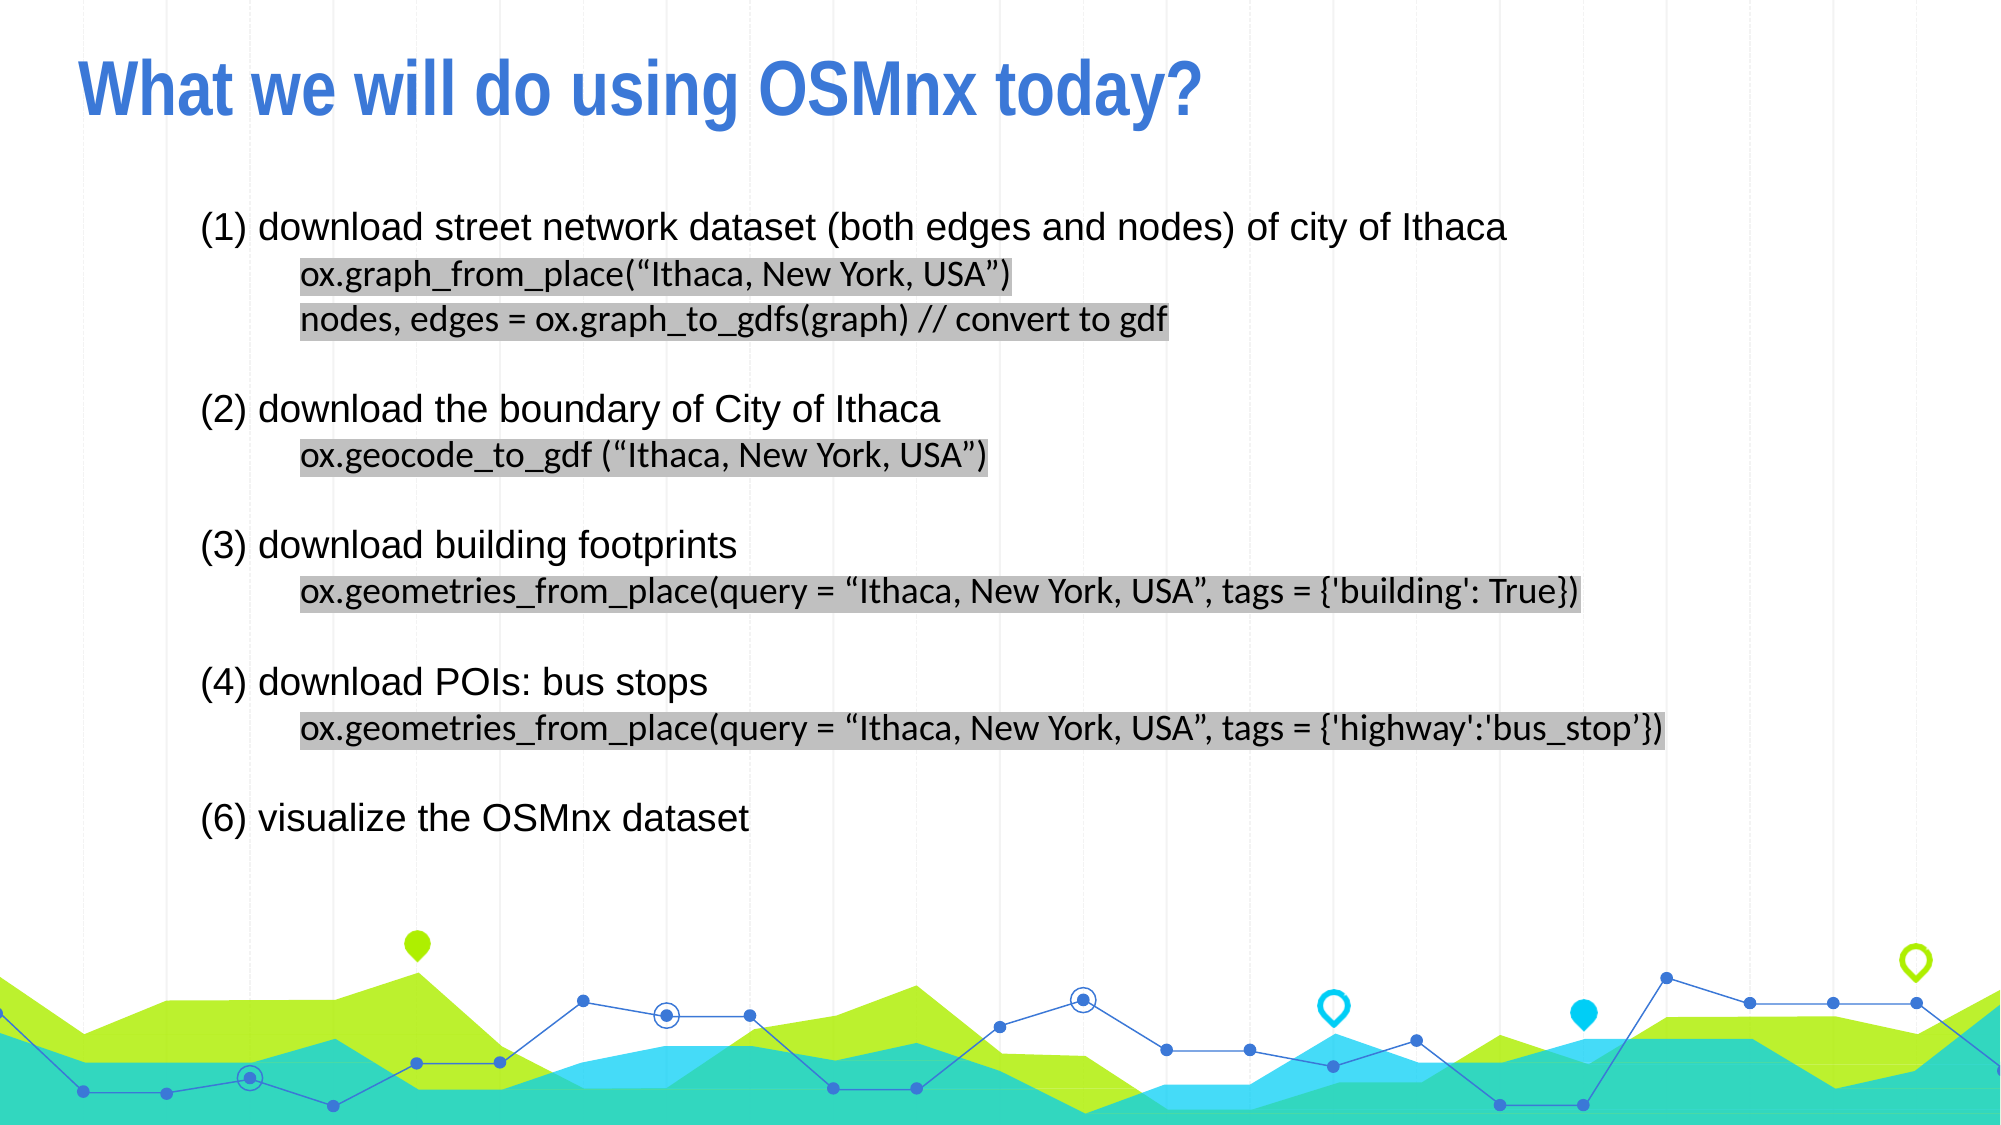

# What we will do using OSMnx today?
(1) download street network dataset (both edges and nodes) of city of Ithaca
ox.graph_from_place(“Ithaca, New York, USA”)
nodes, edges = ox.graph_to_gdfs(graph) // convert to gdf

(2) download the boundary of City of Ithaca
ox.geocode_to_gdf (“Ithaca, New York, USA”)

(3) download building footprints
ox.geometries_from_place(query = “Ithaca, New York, USA”, tags = {'building': True})

(4) download POIs: bus stops
ox.geometries_from_place(query = “Ithaca, New York, USA”, tags = {'highway':'bus_stop’})

(6) visualize the OSMnx dataset